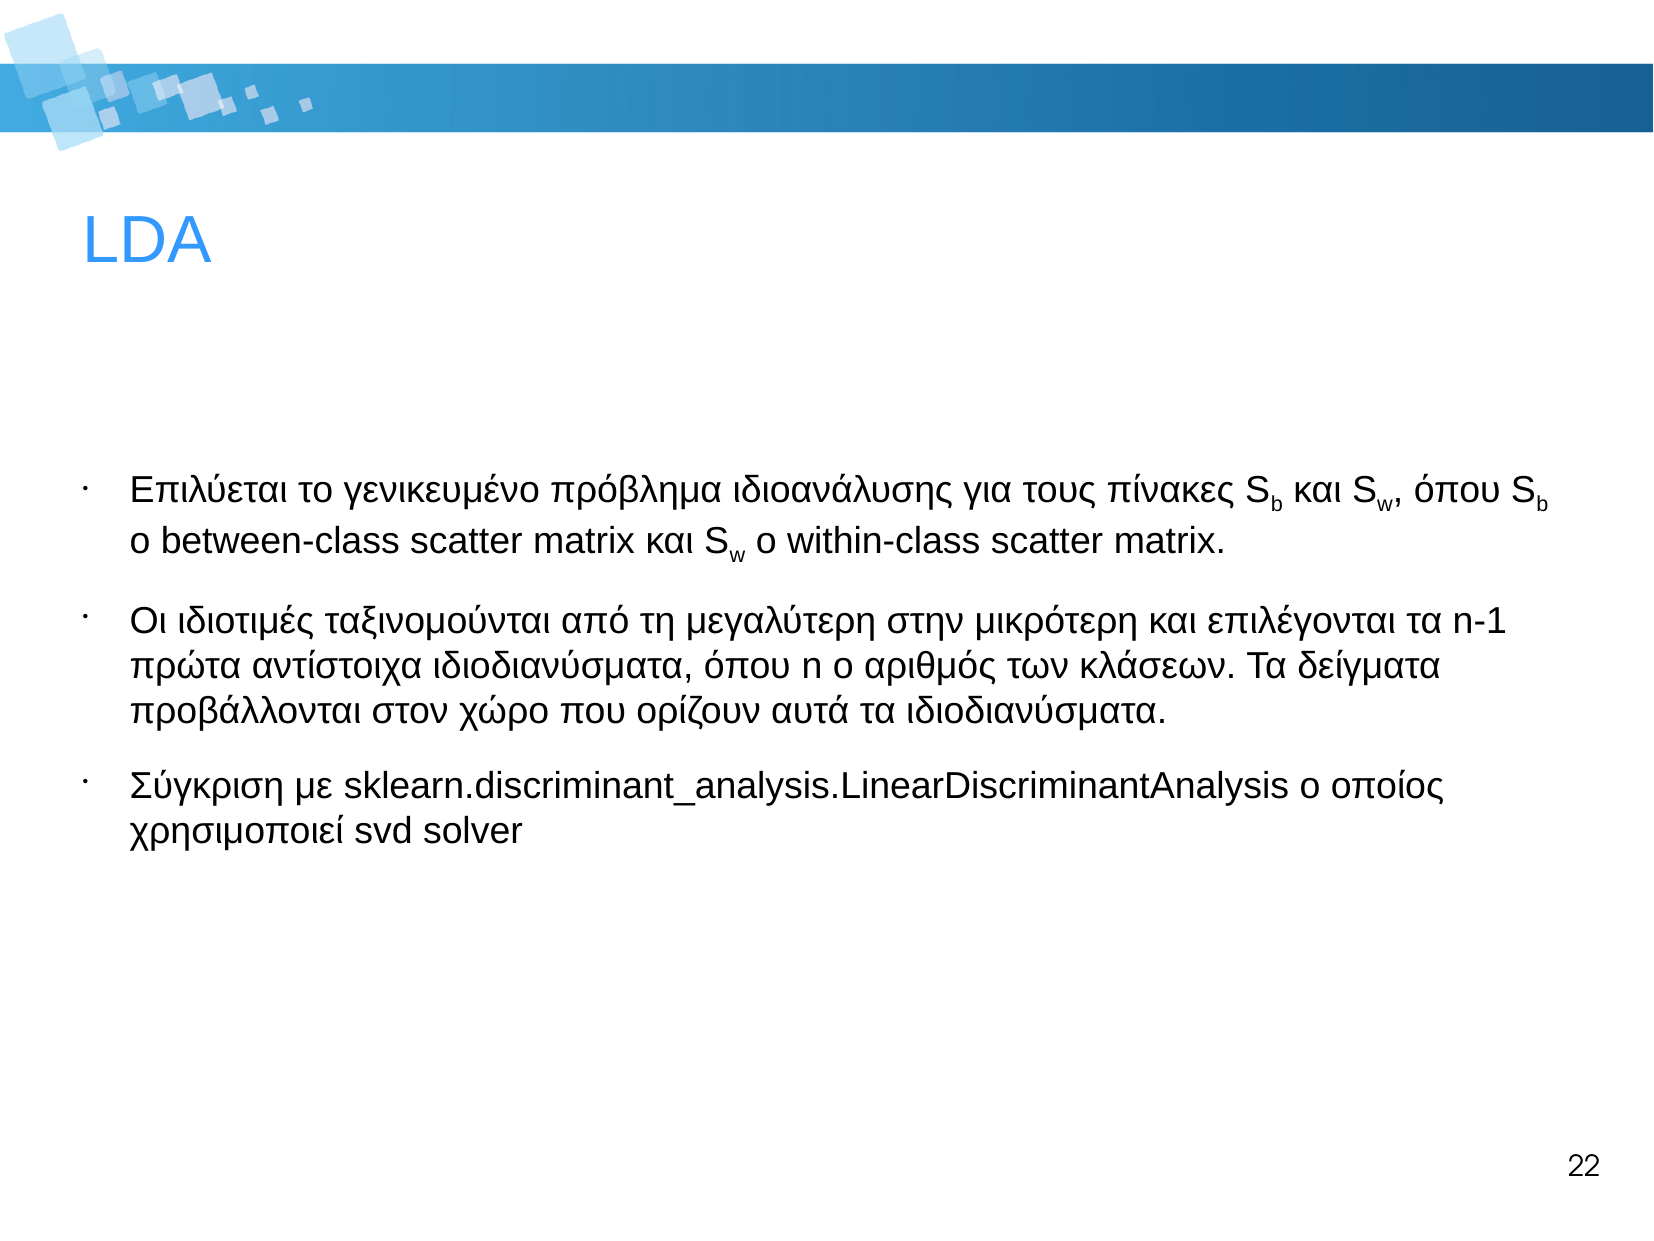

LDA
Επιλύεται το γενικευμένο πρόβλημα ιδιοανάλυσης για τους πίνακες Sb και Sw, όπου Sb ο between-class scatter matrix και Sw ο within-class scatter matrix.
Οι ιδιοτιμές ταξινομούνται από τη μεγαλύτερη στην μικρότερη και επιλέγονται τα n-1 πρώτα αντίστοιχα ιδιοδιανύσματα, όπου n ο αριθμός των κλάσεων. Τα δείγματα προβάλλονται στον χώρο που ορίζουν αυτά τα ιδιοδιανύσματα.
Σύγκριση με sklearn.discriminant_analysis.LinearDiscriminantAnalysis ο οποίος χρησιμοποιεί svd solver

22